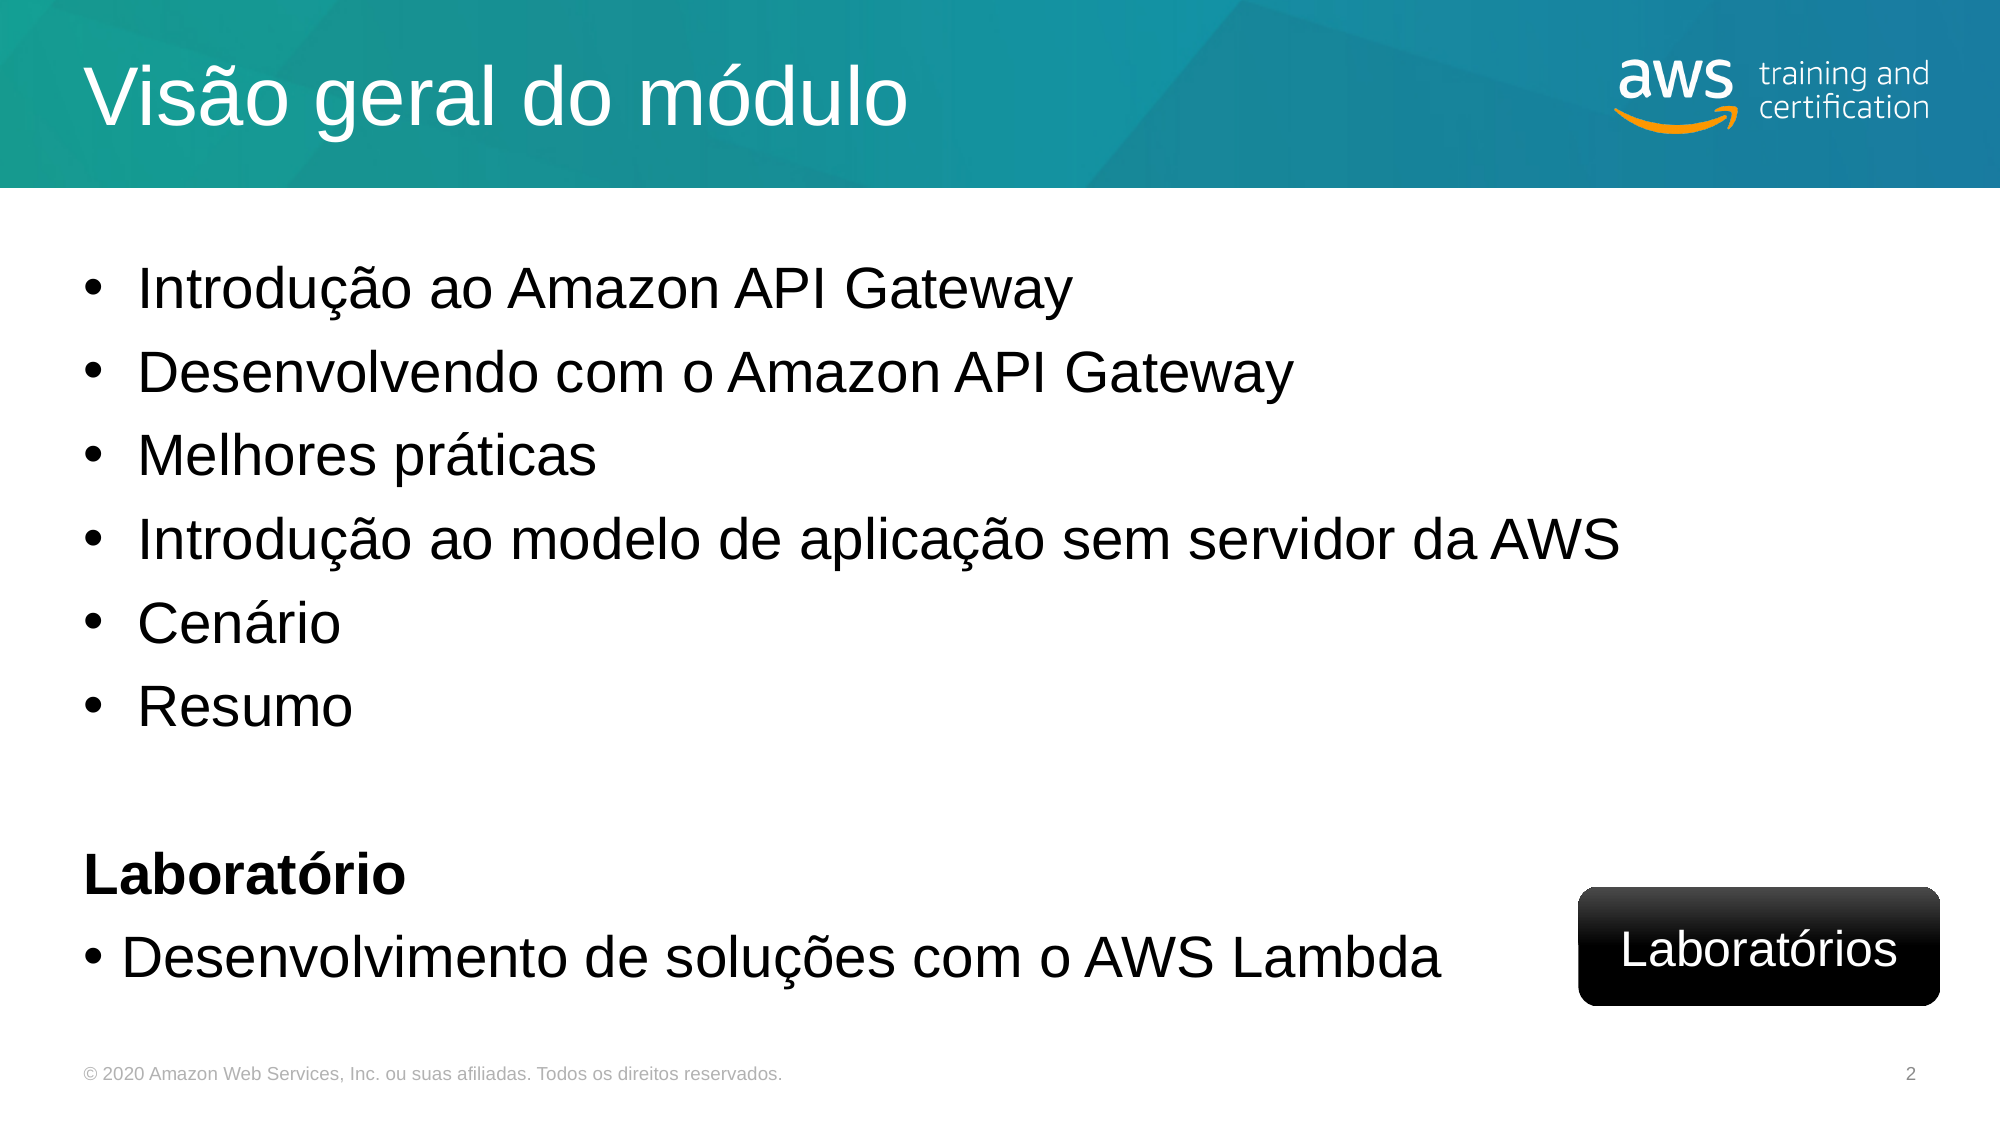

# Visão geral do módulo
 Introdução ao Amazon API Gateway
 Desenvolvendo com o Amazon API Gateway
 Melhores práticas
 Introdução ao modelo de aplicação sem servidor da AWS
 Cenário
 Resumo

Laboratório
Desenvolvimento de soluções com o AWS Lambda

Laboratórios
© 2020 Amazon Web Services, Inc. ou suas afiliadas. Todos os direitos reservados.
2